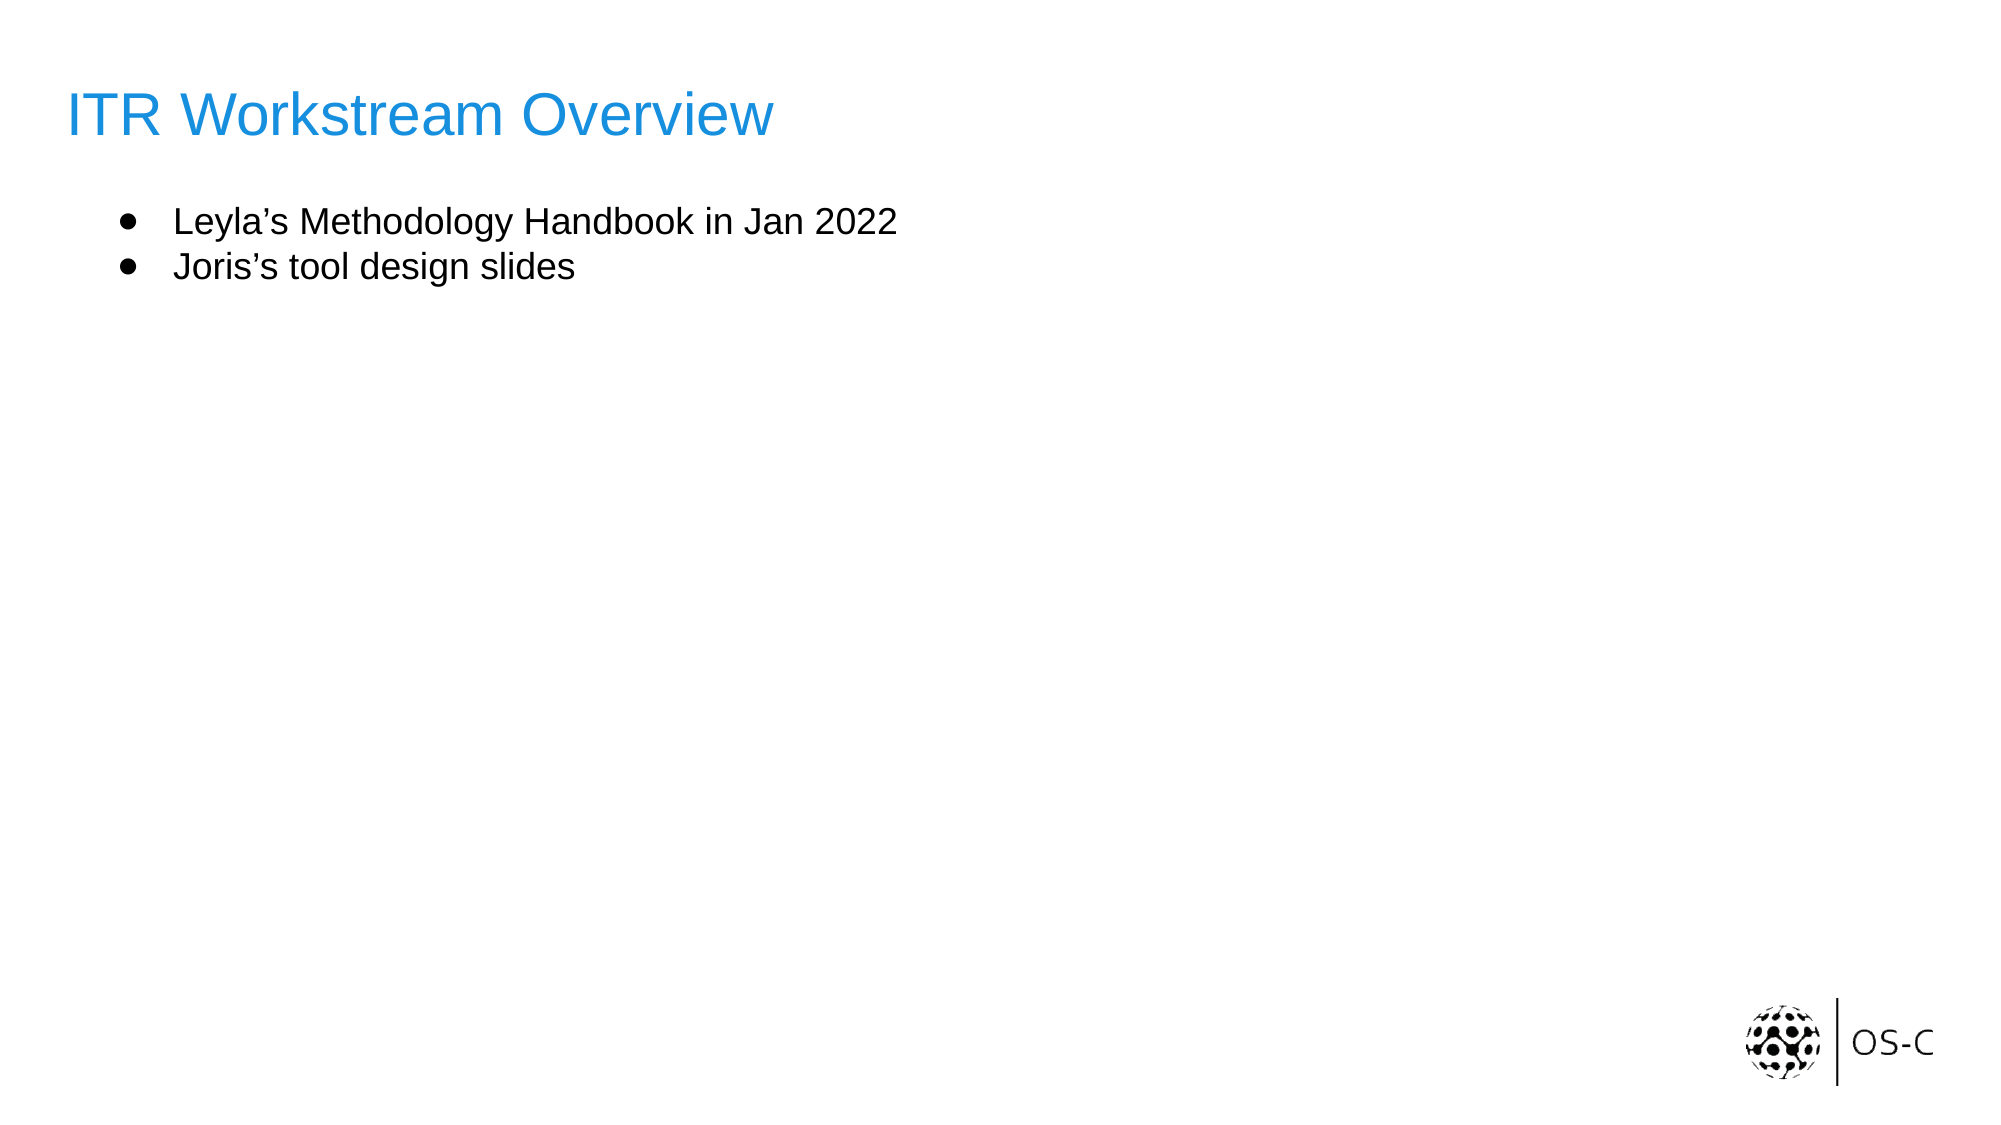

# ITR Workstream Overview
Leyla’s Methodology Handbook in Jan 2022
Joris’s tool design slides